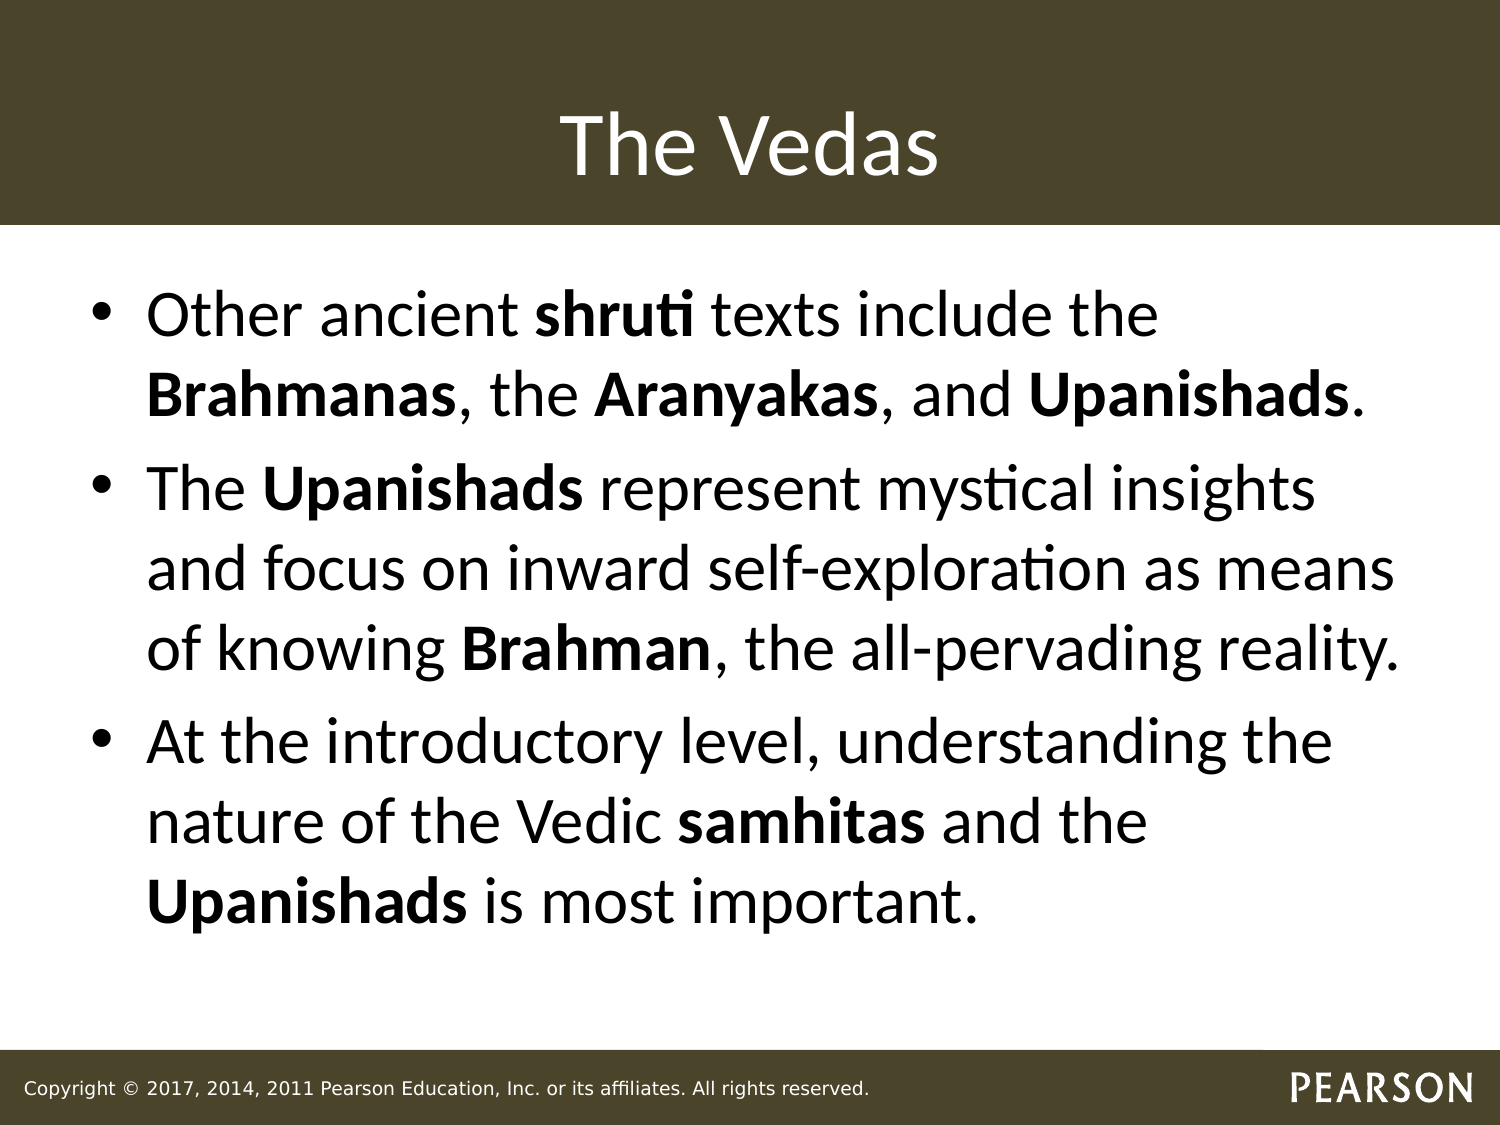

# The Vedas
Other ancient shruti texts include the Brahmanas, the Aranyakas, and Upanishads.
The Upanishads represent mystical insights and focus on inward self-exploration as means of knowing Brahman, the all-pervading reality.
At the introductory level, understanding the nature of the Vedic samhitas and the Upanishads is most important.